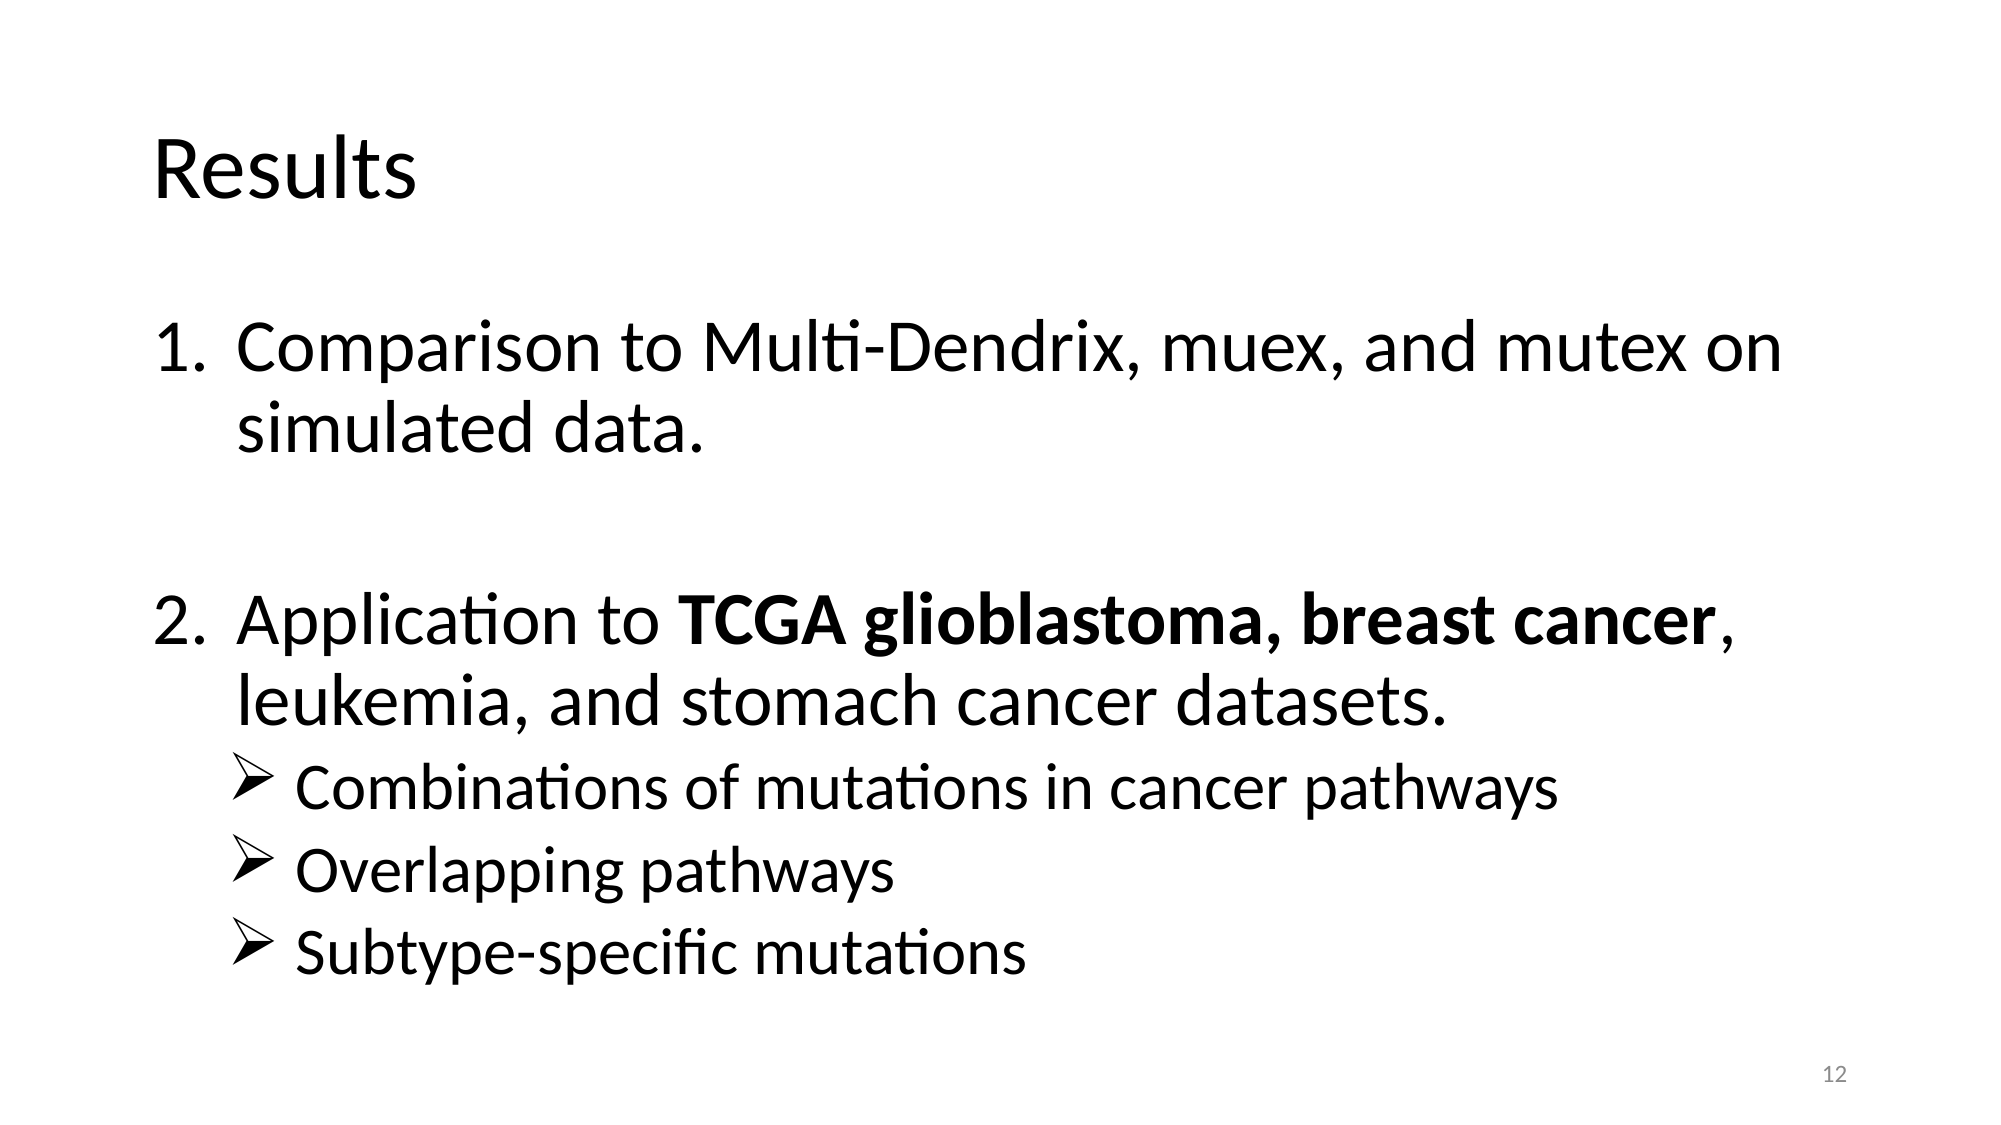

# Results
Comparison to Multi-Dendrix, muex, and mutex on simulated data.
Application to TCGA glioblastoma, breast cancer, leukemia, and stomach cancer datasets.
 Combinations of mutations in cancer pathways
 Overlapping pathways
 Subtype-specific mutations
12